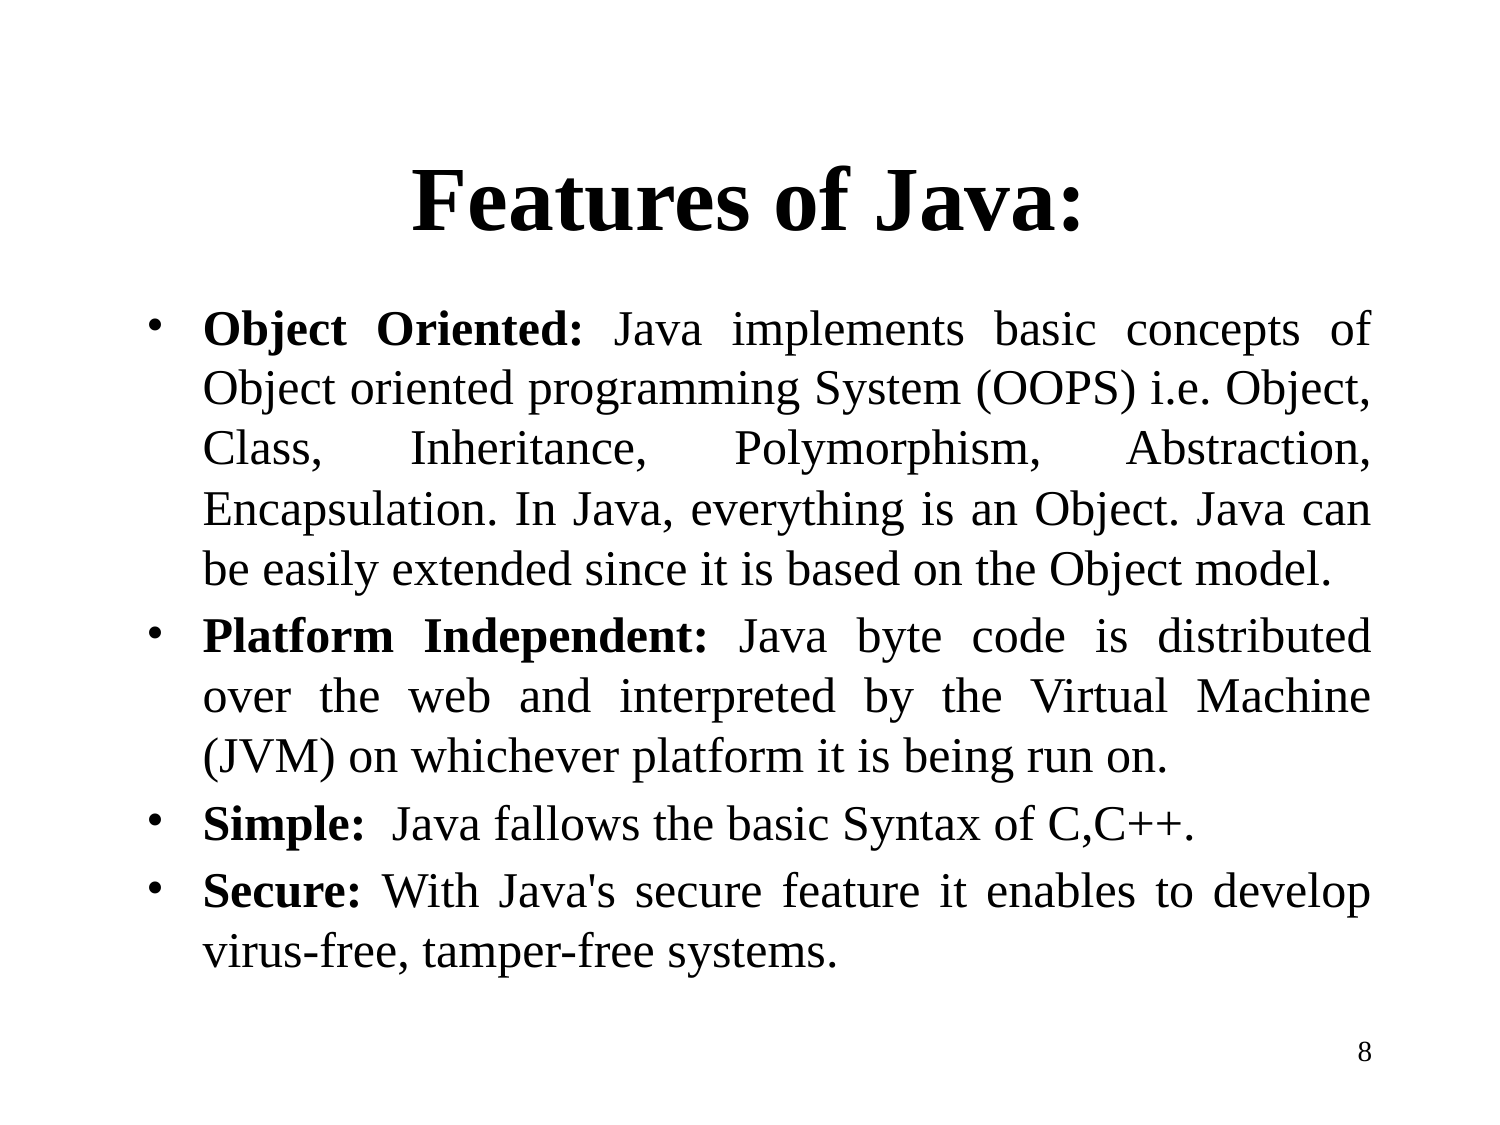

# Features of Java:
Object Oriented: Java implements basic concepts of Object oriented programming System (OOPS) i.e. Object, Class, Inheritance, Polymorphism, Abstraction, Encapsulation. In Java, everything is an Object. Java can be easily extended since it is based on the Object model.
Platform Independent: Java byte code is distributed over the web and interpreted by the Virtual Machine (JVM) on whichever platform it is being run on.
Simple:  Java fallows the basic Syntax of C,C++.
Secure: With Java's secure feature it enables to develop virus-free, tamper-free systems.

8